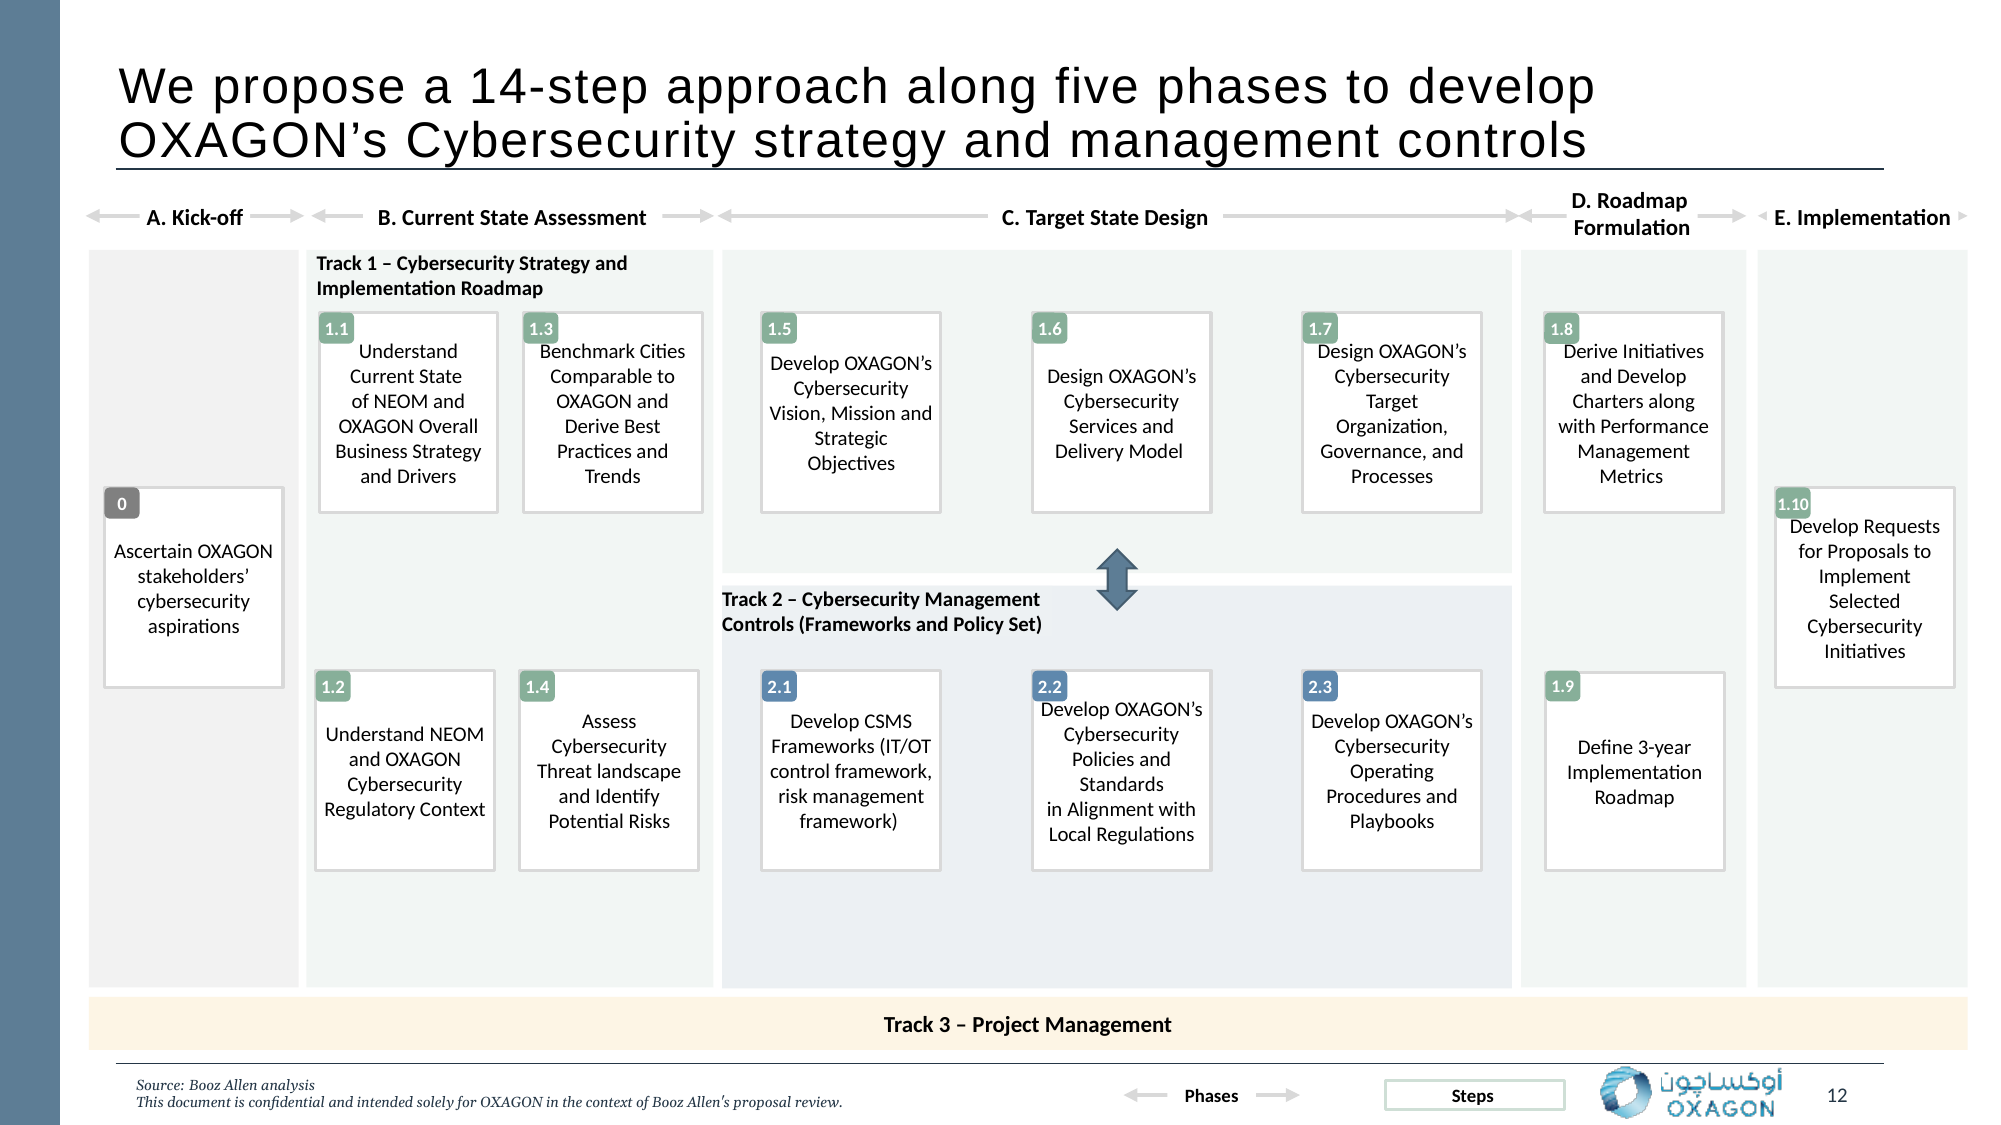

# We propose a 14-step approach along five phases to develop OXAGON’s Cybersecurity strategy and management controls
D. Roadmap
Formulation
A. Kick-off
B. Current State Assessment
C. Target State Design
E. Implementation
Track 1 – Cybersecurity Strategy and Implementation Roadmap

Understand
Current State
of NEOM and OXAGON Overall Business Strategy and Drivers
1.1
1.3
Benchmark Cities Comparable to OXAGON and Derive Best Practices and Trends
1.5
Develop OXAGON’s Cybersecurity Vision, Mission and Strategic Objectives
1.6
Design OXAGON’s Cybersecurity Services and Delivery Model
1.7
Design OXAGON’s Cybersecurity Target Organization, Governance, and Processes
Derive Initiatives and Develop Charters along with Performance Management Metrics
1.8
0
Ascertain OXAGON stakeholders’ cybersecurity aspirations
1.10
Develop Requests for Proposals to Implement Selected Cybersecurity Initiatives

Track 2 – Cybersecurity Management Controls (Frameworks and Policy Set)
Understand NEOM and OXAGON Cybersecurity Regulatory Context
1.2
1.4
Assess Cybersecurity Threat landscape and Identify Potential Risks
Develop CSMS Frameworks (IT/OT control framework, risk management framework)
2.1
Develop OXAGON’s Cybersecurity Operating Procedures and Playbooks
1.9
Develop OXAGON’s Cybersecurity Policies and Standards
in Alignment with Local Regulations
2.2
2.3
Define 3-year Implementation Roadmap
Track 3 – Project Management
Source: Booz Allen analysis
This document is confidential and intended solely for OXAGON in the context of Booz Allen's proposal review.
Steps
Phases